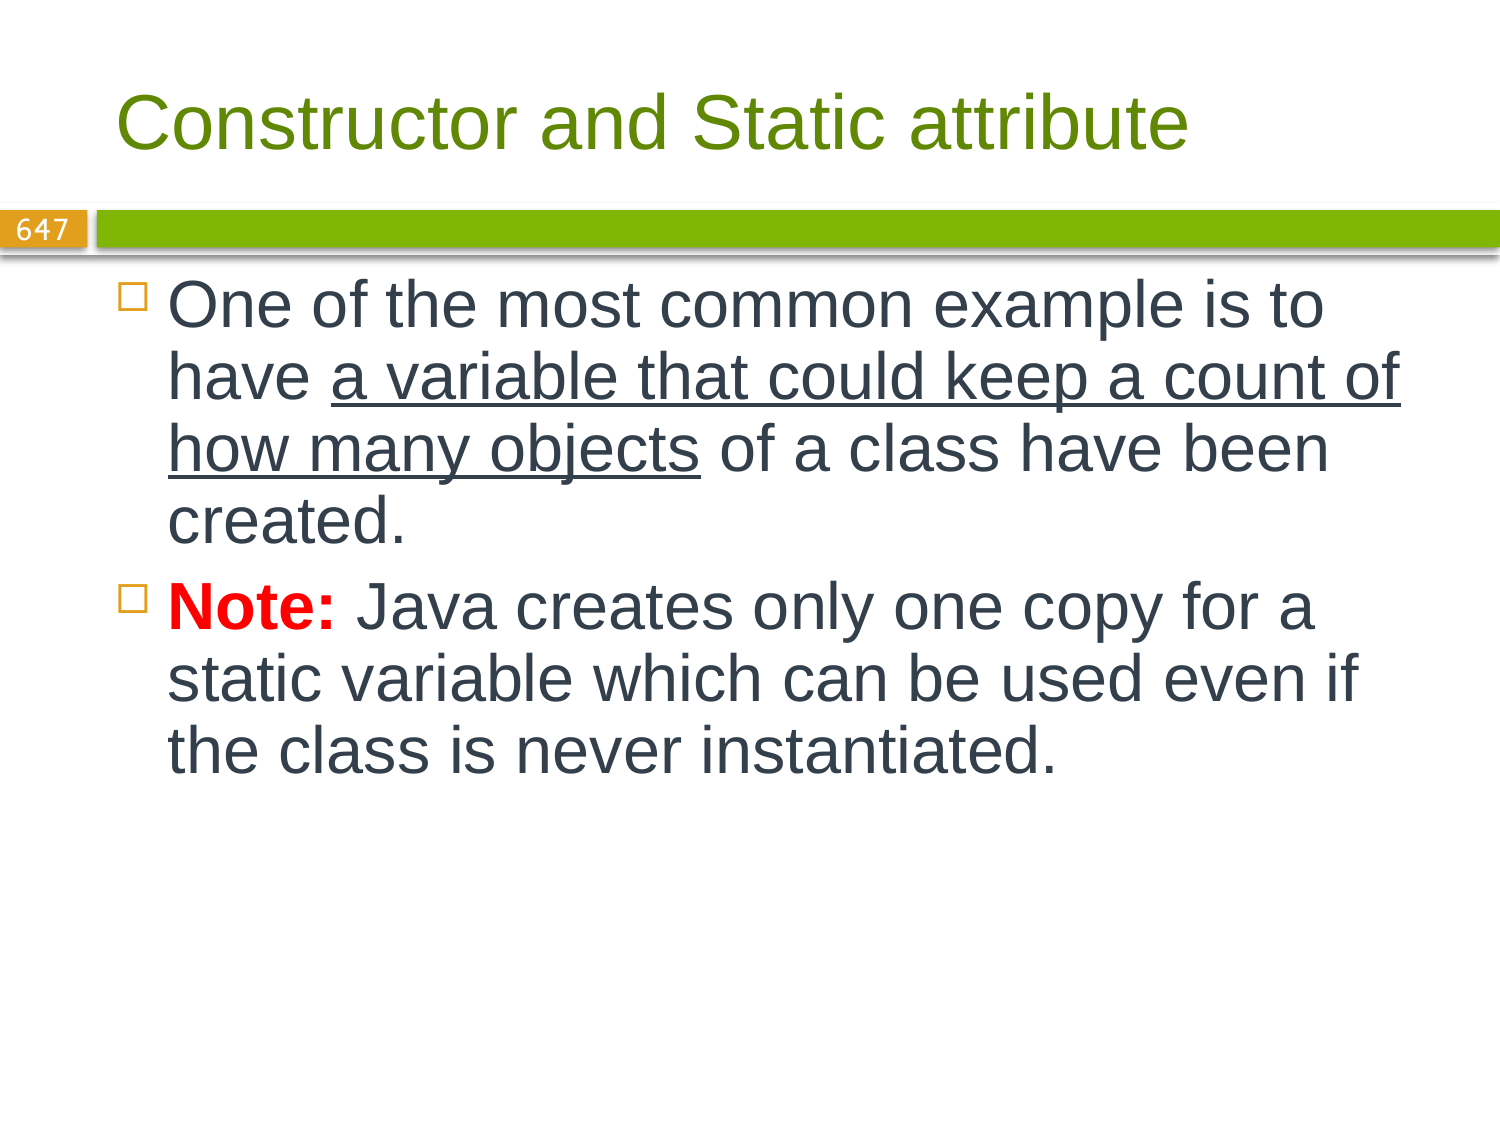

# Constructor and Static attribute

647
One of the most common example is to have a variable that could keep a count of how many objects of a class have been created.
Note: Java creates only one copy for a static variable which can be used even if the class is never instantiated.